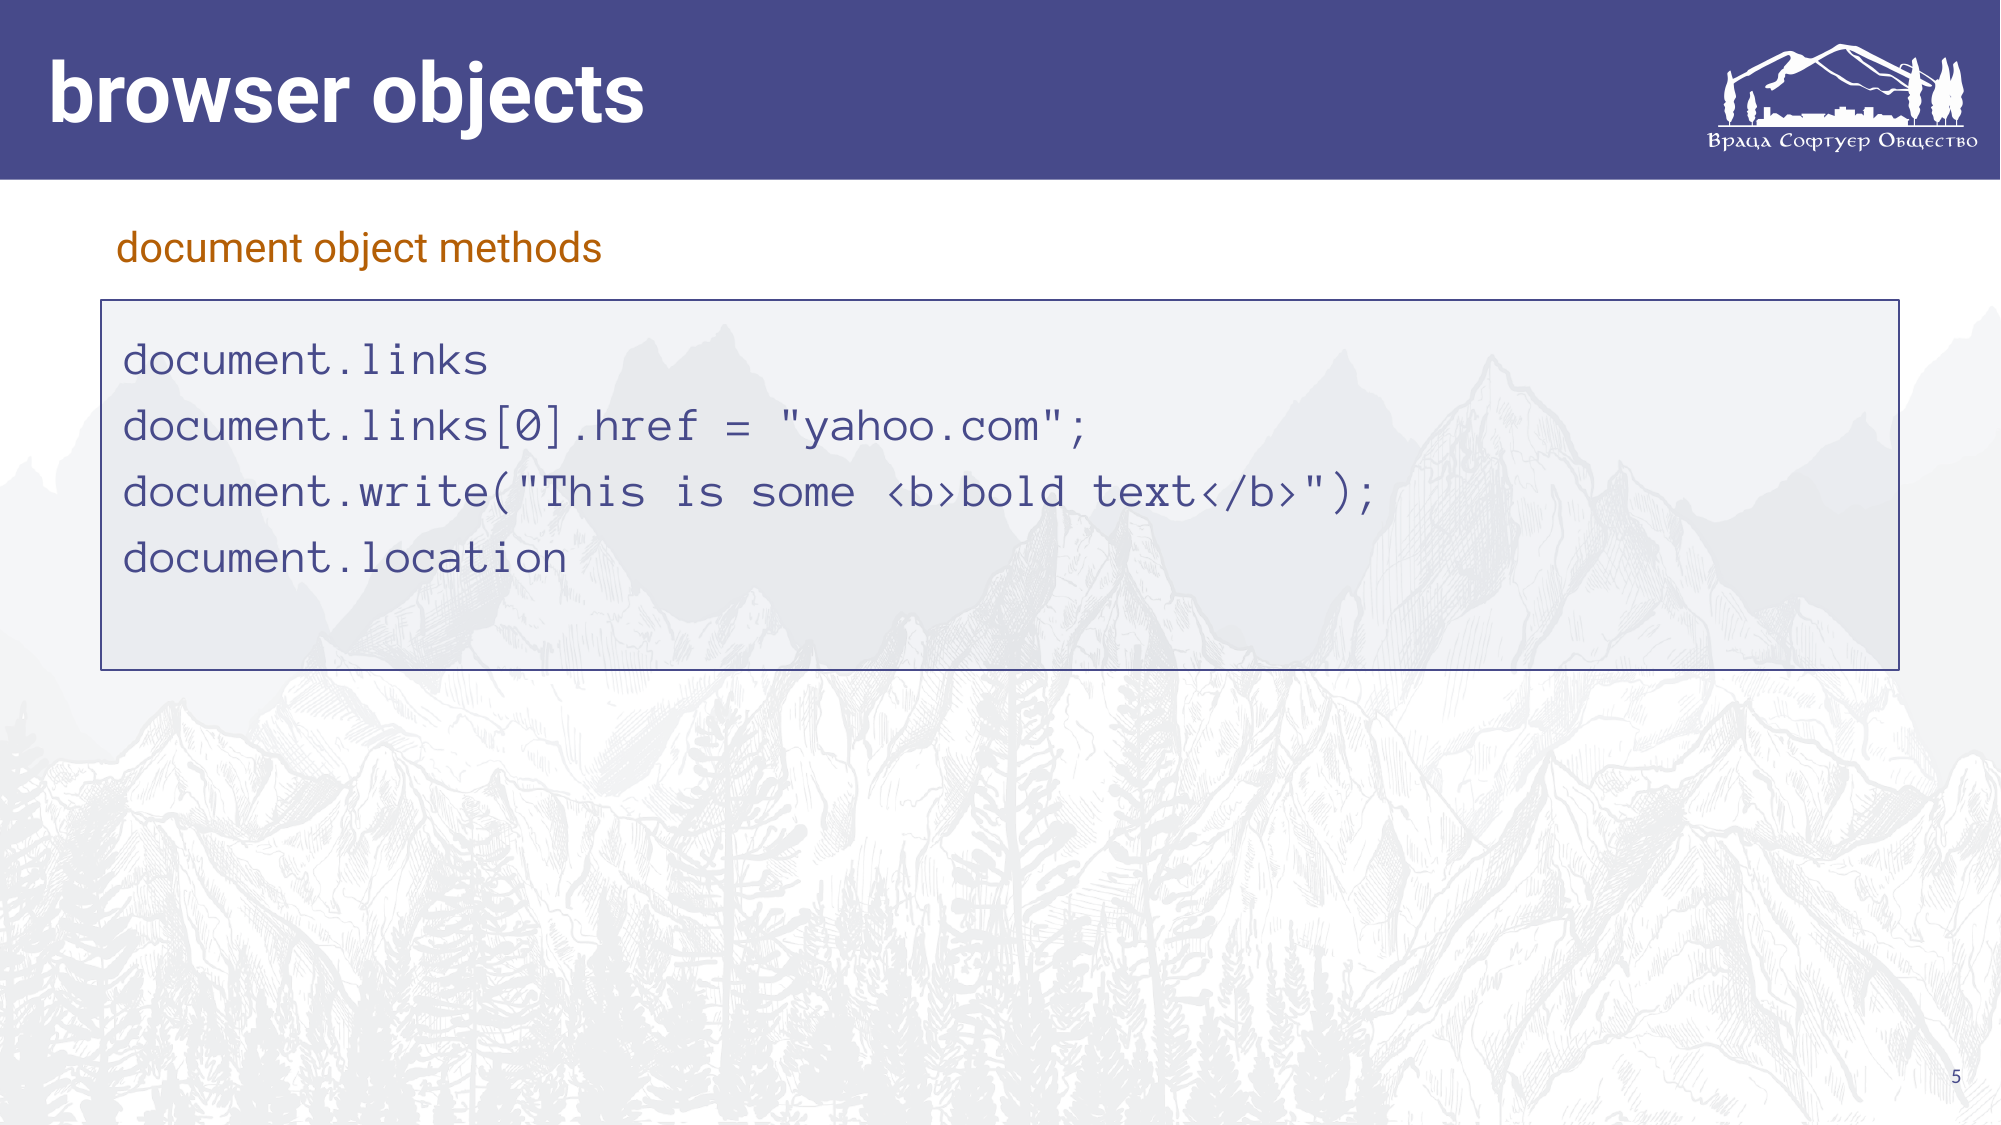

# browser objects
document object methods
document.links
document.links[0].href = "yahoo.com";
document.write("This is some <b>bold text</b>");
document.location

5